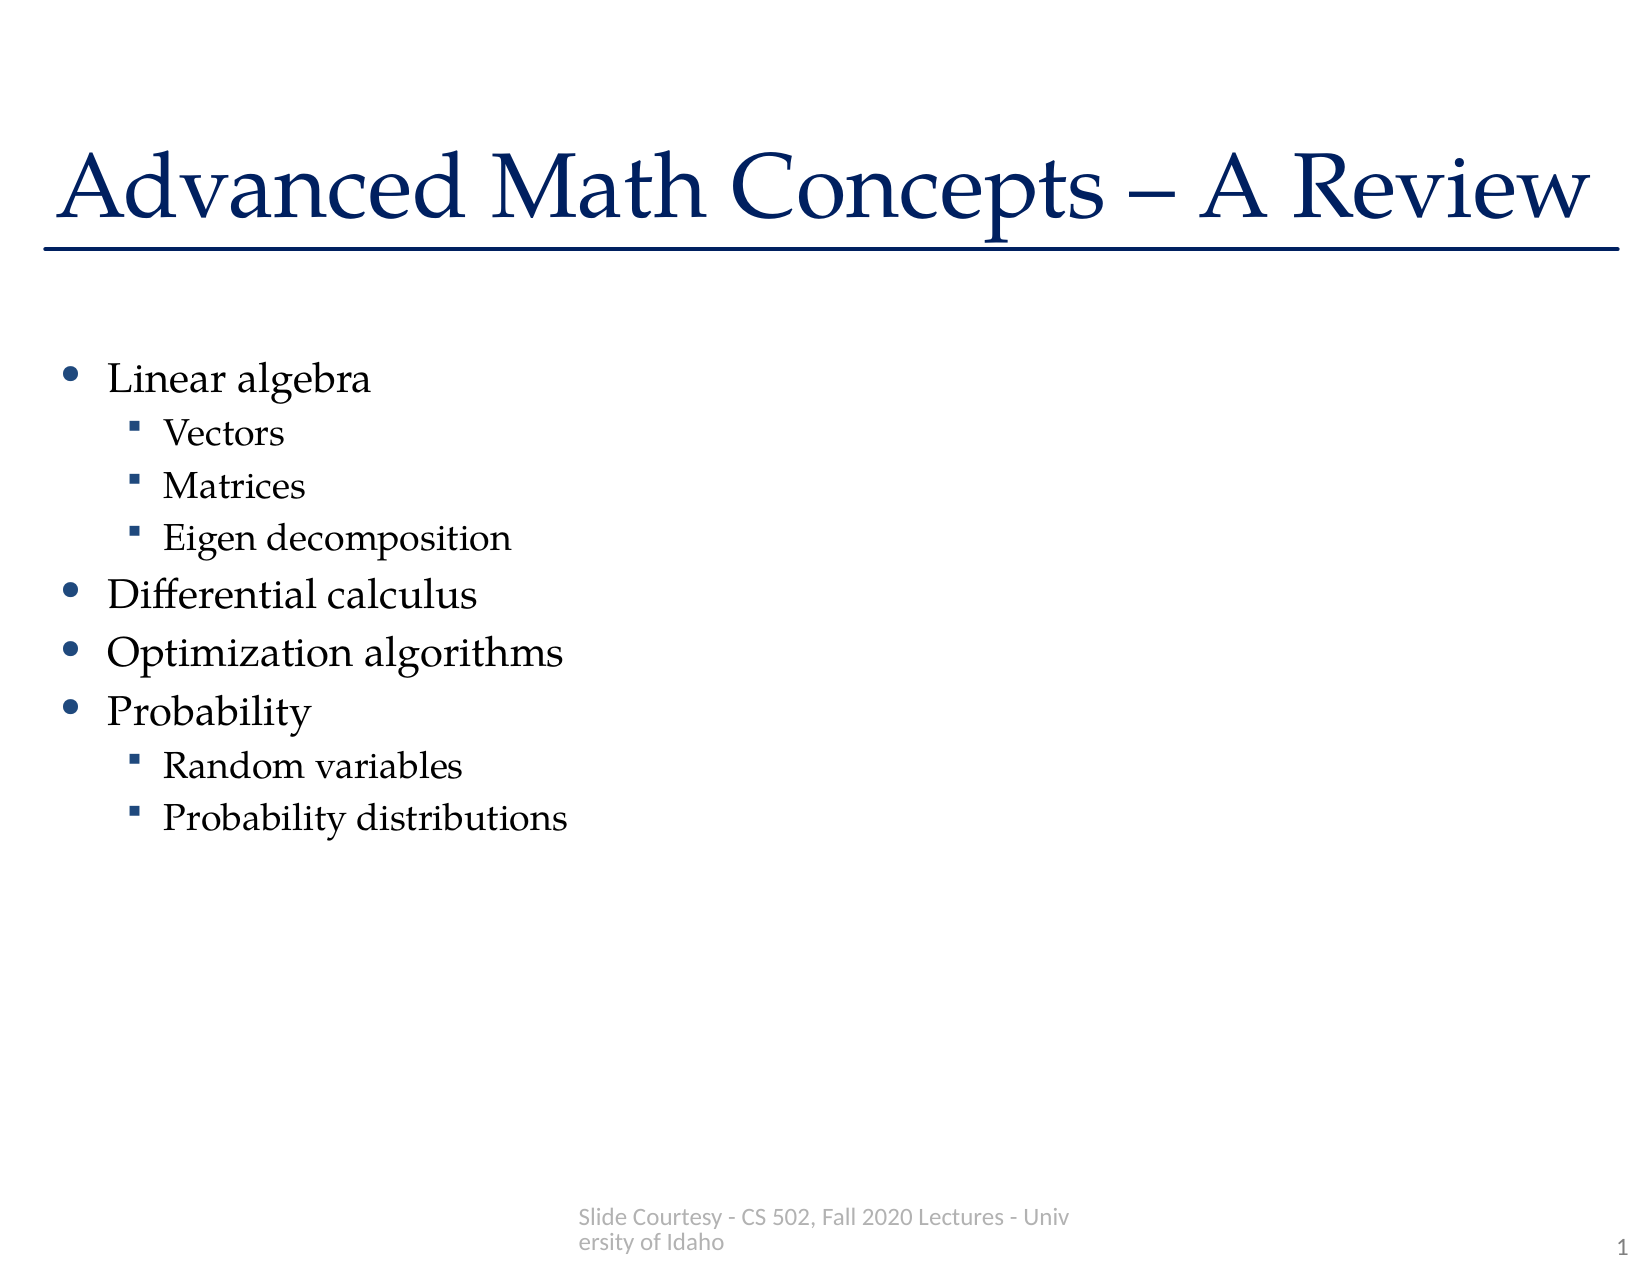

# Advanced Math Concepts – A Review
Linear algebra
Vectors
Matrices
Eigen decomposition
Differential calculus
Optimization algorithms
Probability
Random variables
Probability distributions
Slide Courtesy - CS 502, Fall 2020 Lectures - University of Idaho